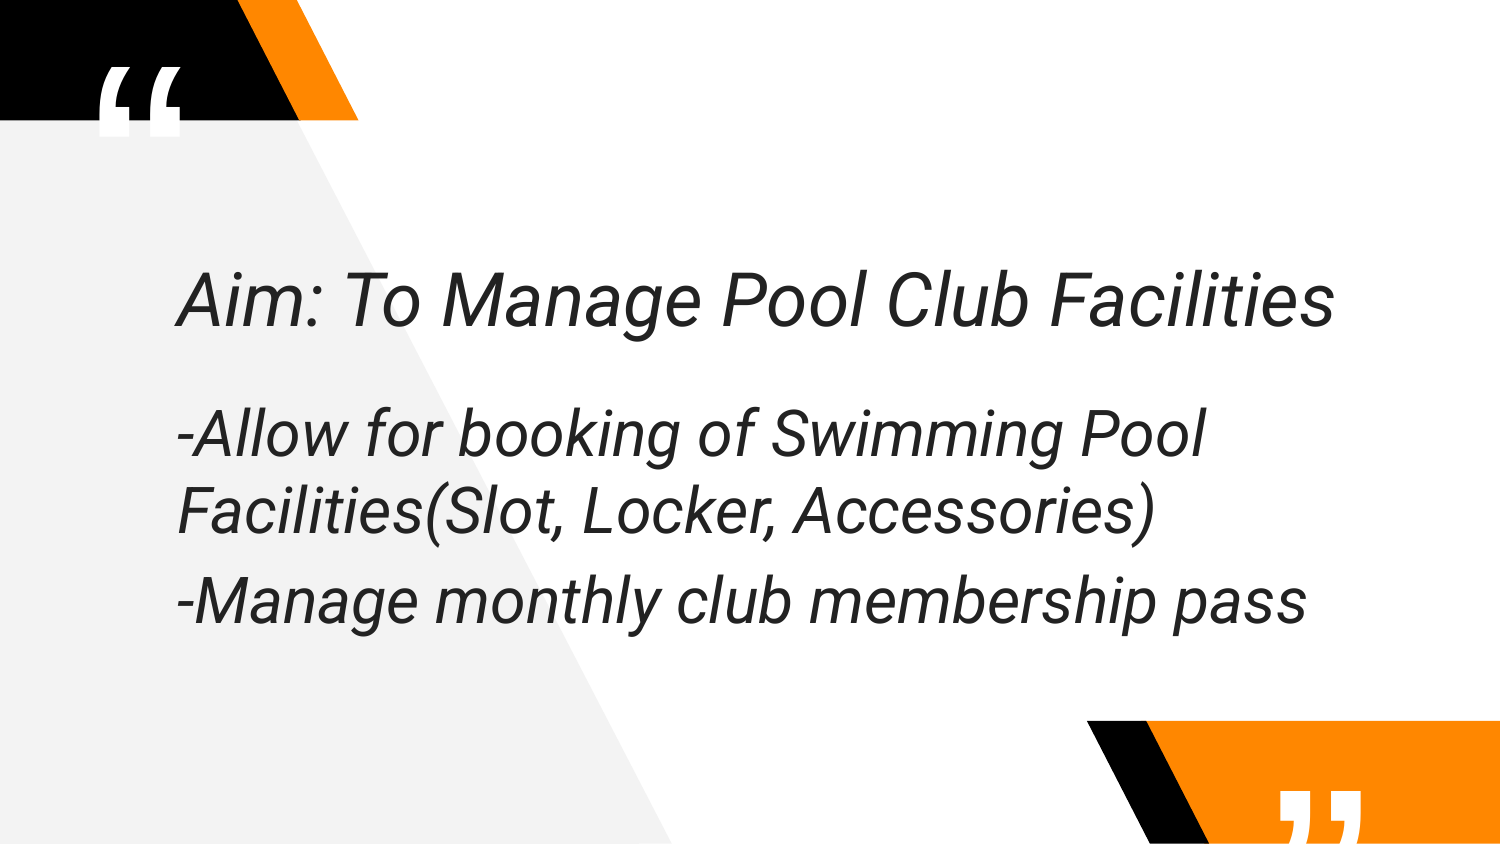

Aim: To Manage Pool Club Facilities

-Allow for booking of Swimming Pool Facilities(Slot, Locker, Accessories)
-Manage monthly club membership pass